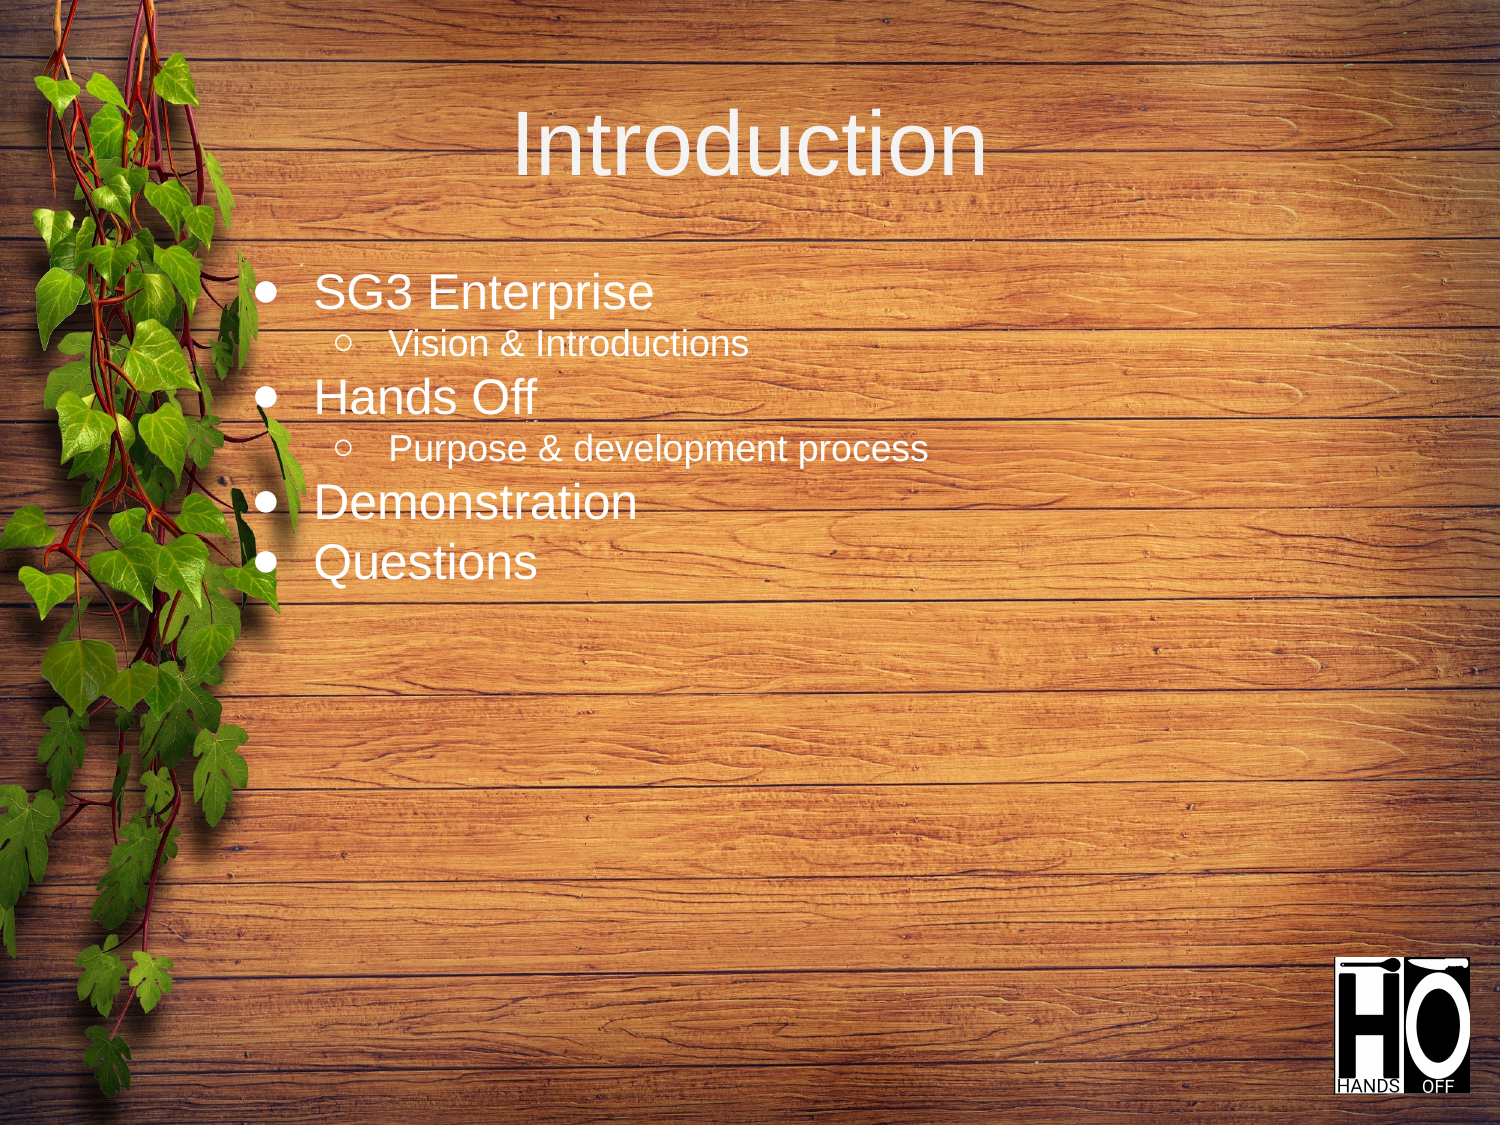

# Introduction
SG3 Enterprise
Vision & Introductions
Hands Off
Purpose & development process
Demonstration
Questions